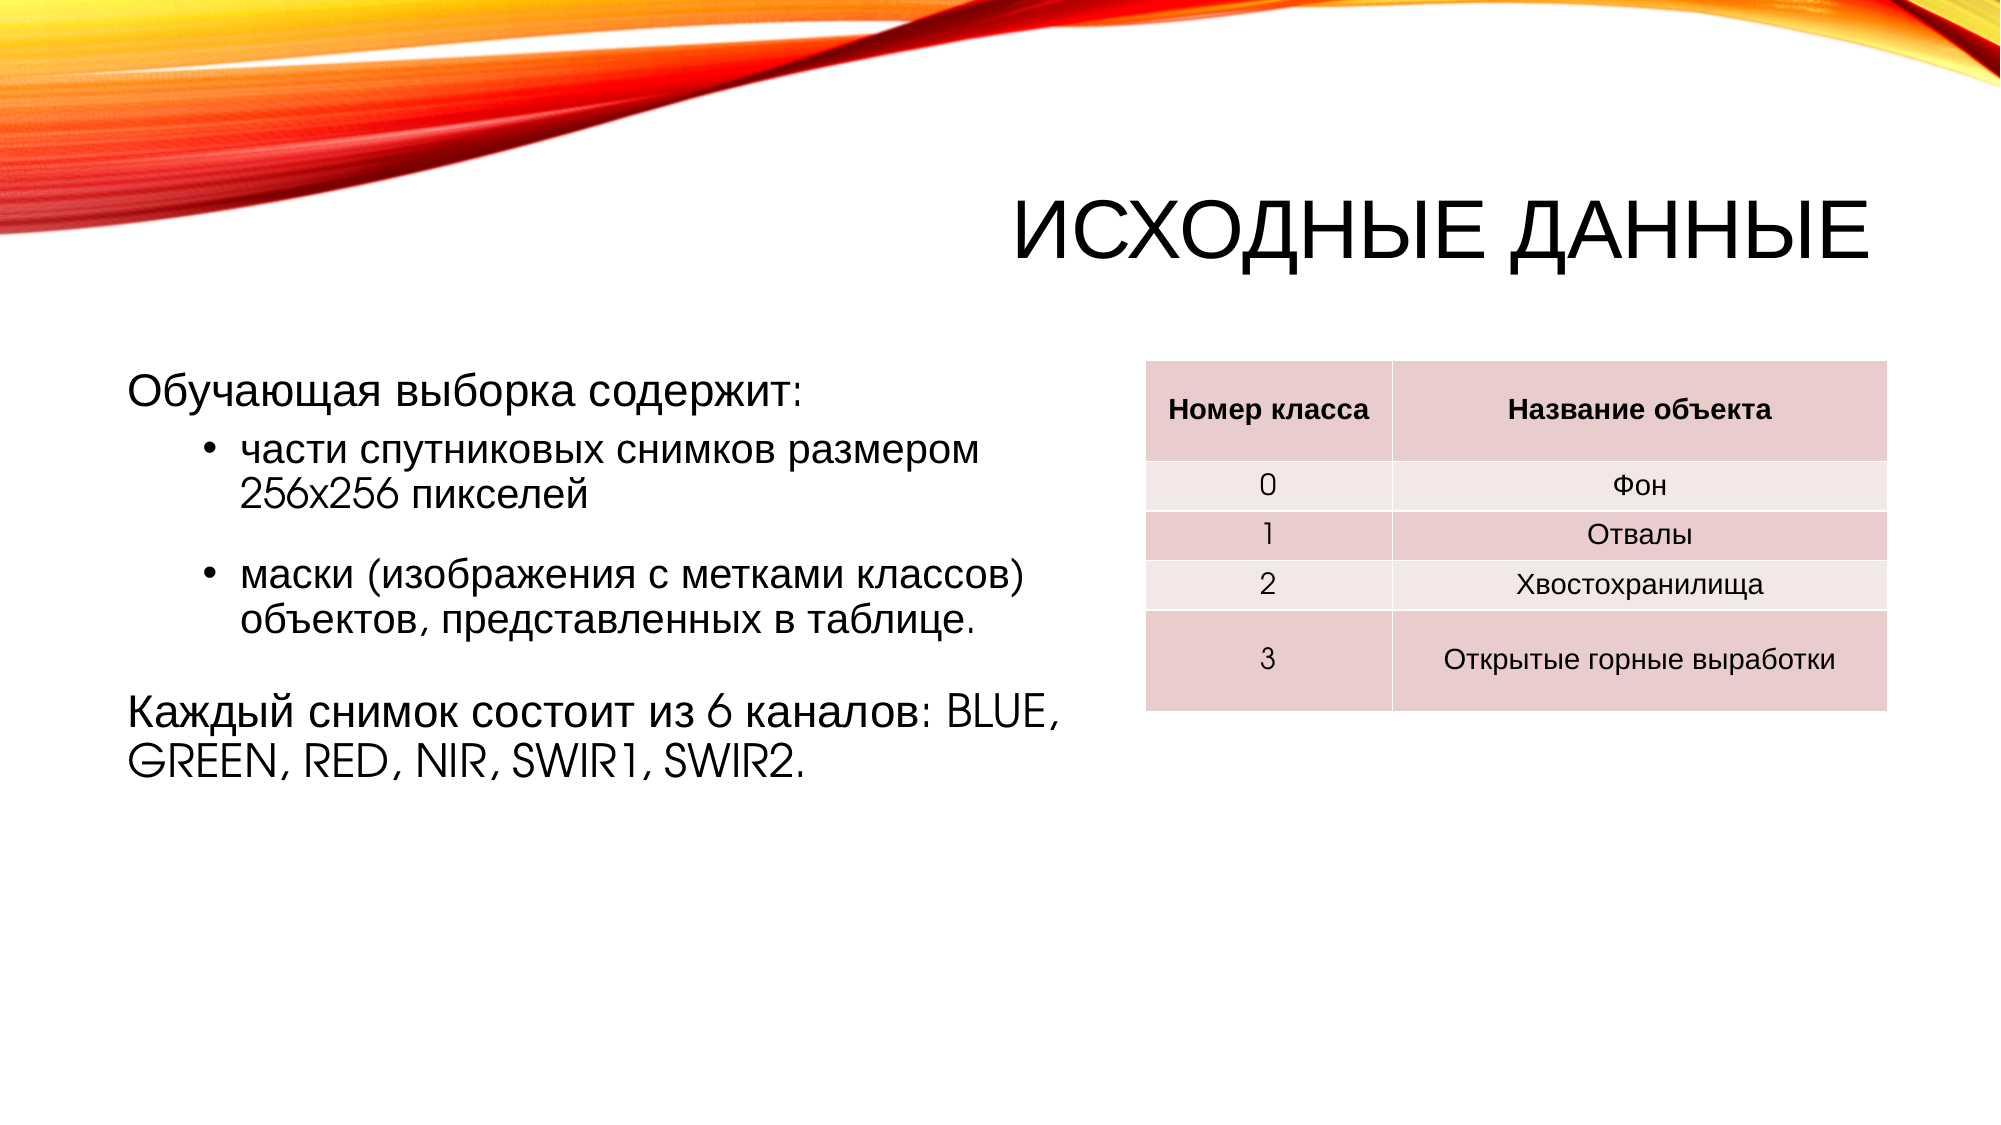

# Исходные данные
Обучающая выборка содержит:
части спутниковых снимков размером 256x256 пикселей
маски (изображения с метками классов) объектов, представленных в таблице.
Каждый снимок состоит из 6 каналов: BLUE, GREEN, RED, NIR, SWIR1, SWIR2.

| Номер класса | Название объекта |
| --- | --- |
| 0 | Фон |
| 1 | Отвалы |
| 2 | Хвостохранилища |
| 3 | Открытые горные выработки |